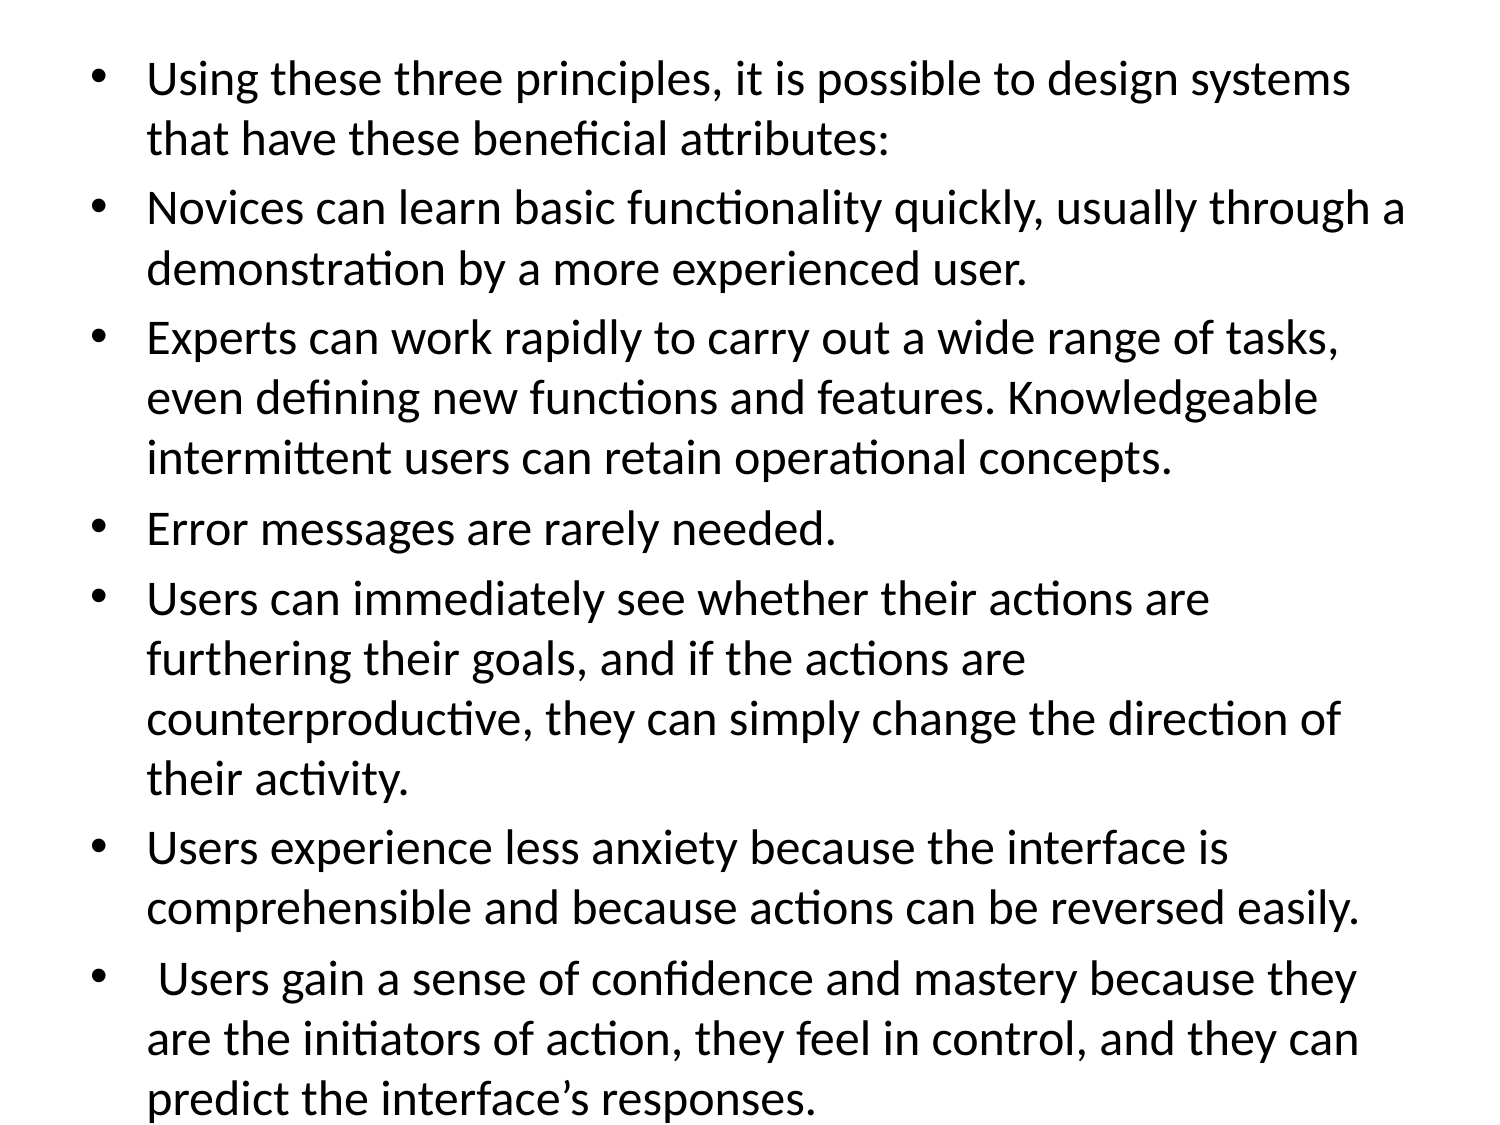

Using these three principles, it is possible to design systems that have these beneficial attributes:
Novices can learn basic functionality quickly, usually through a demonstration by a more experienced user.
Experts can work rapidly to carry out a wide range of tasks, even defining new functions and features. Knowledgeable intermittent users can retain operational concepts.
Error messages are rarely needed.
Users can immediately see whether their actions are furthering their goals, and if the actions are counterproductive, they can simply change the direction of their activity.
Users experience less anxiety because the interface is comprehensible and because actions can be reversed easily.
 Users gain a sense of confidence and mastery because they are the initiators of action, they feel in control, and they can predict the interface’s responses.